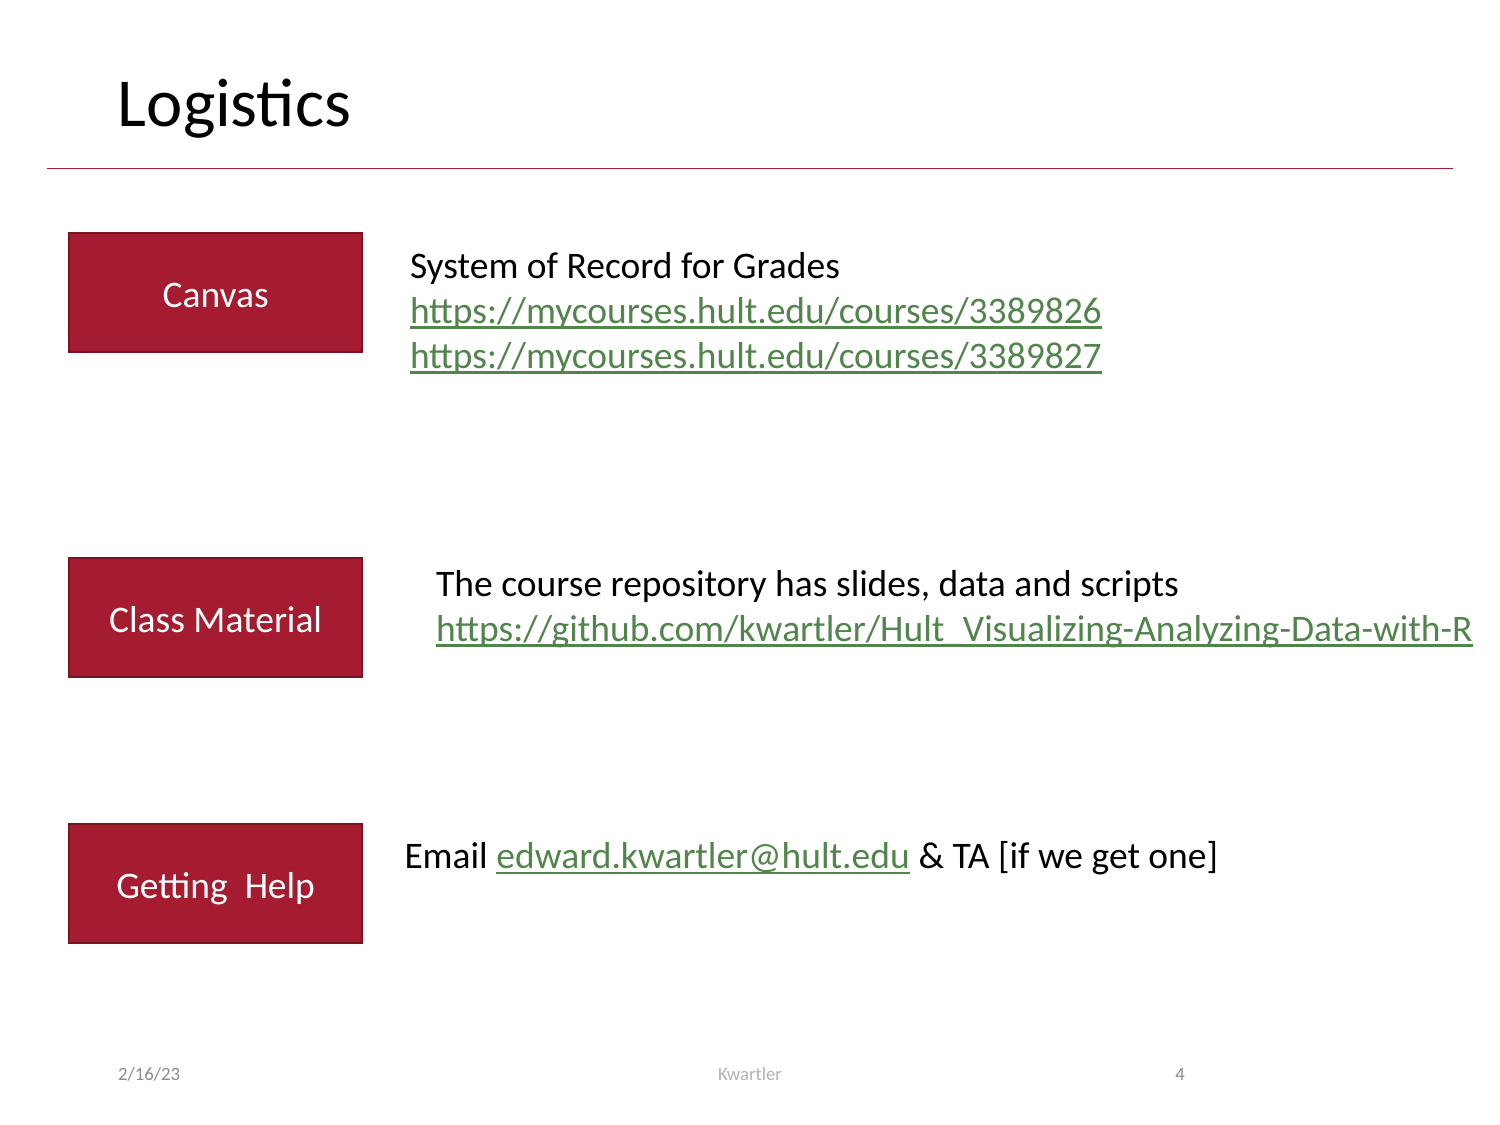

Logistics
Canvas
System of Record for Grades
https://mycourses.hult.edu/courses/3389826
https://mycourses.hult.edu/courses/3389827
The course repository has slides, data and scripts
https://github.com/kwartler/Hult_Visualizing-Analyzing-Data-with-R
Class Material
Email edward.kwartler@hult.edu & TA [if we get one]
Getting  Help
2/16/23
Kwartler
4